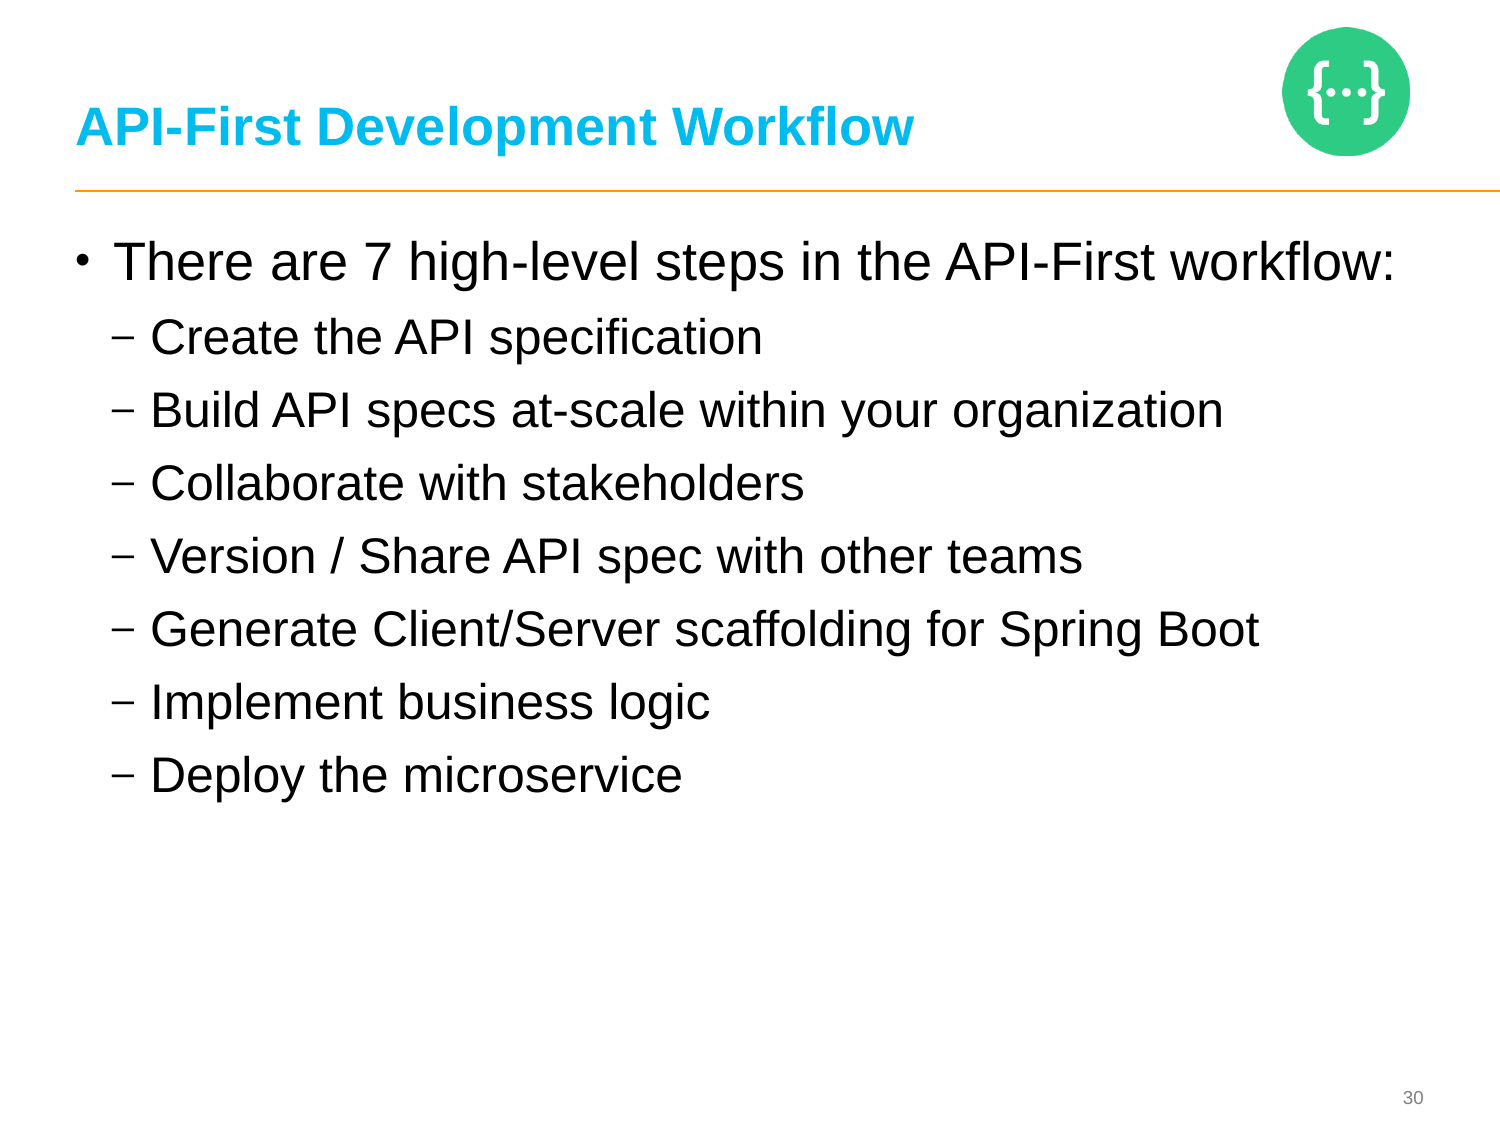

# API-First Development Workflow
There are 7 high-level steps in the API-First workflow:
Create the API specification
Build API specs at-scale within your organization
Collaborate with stakeholders
Version / Share API spec with other teams
Generate Client/Server scaffolding for Spring Boot
Implement business logic
Deploy the microservice